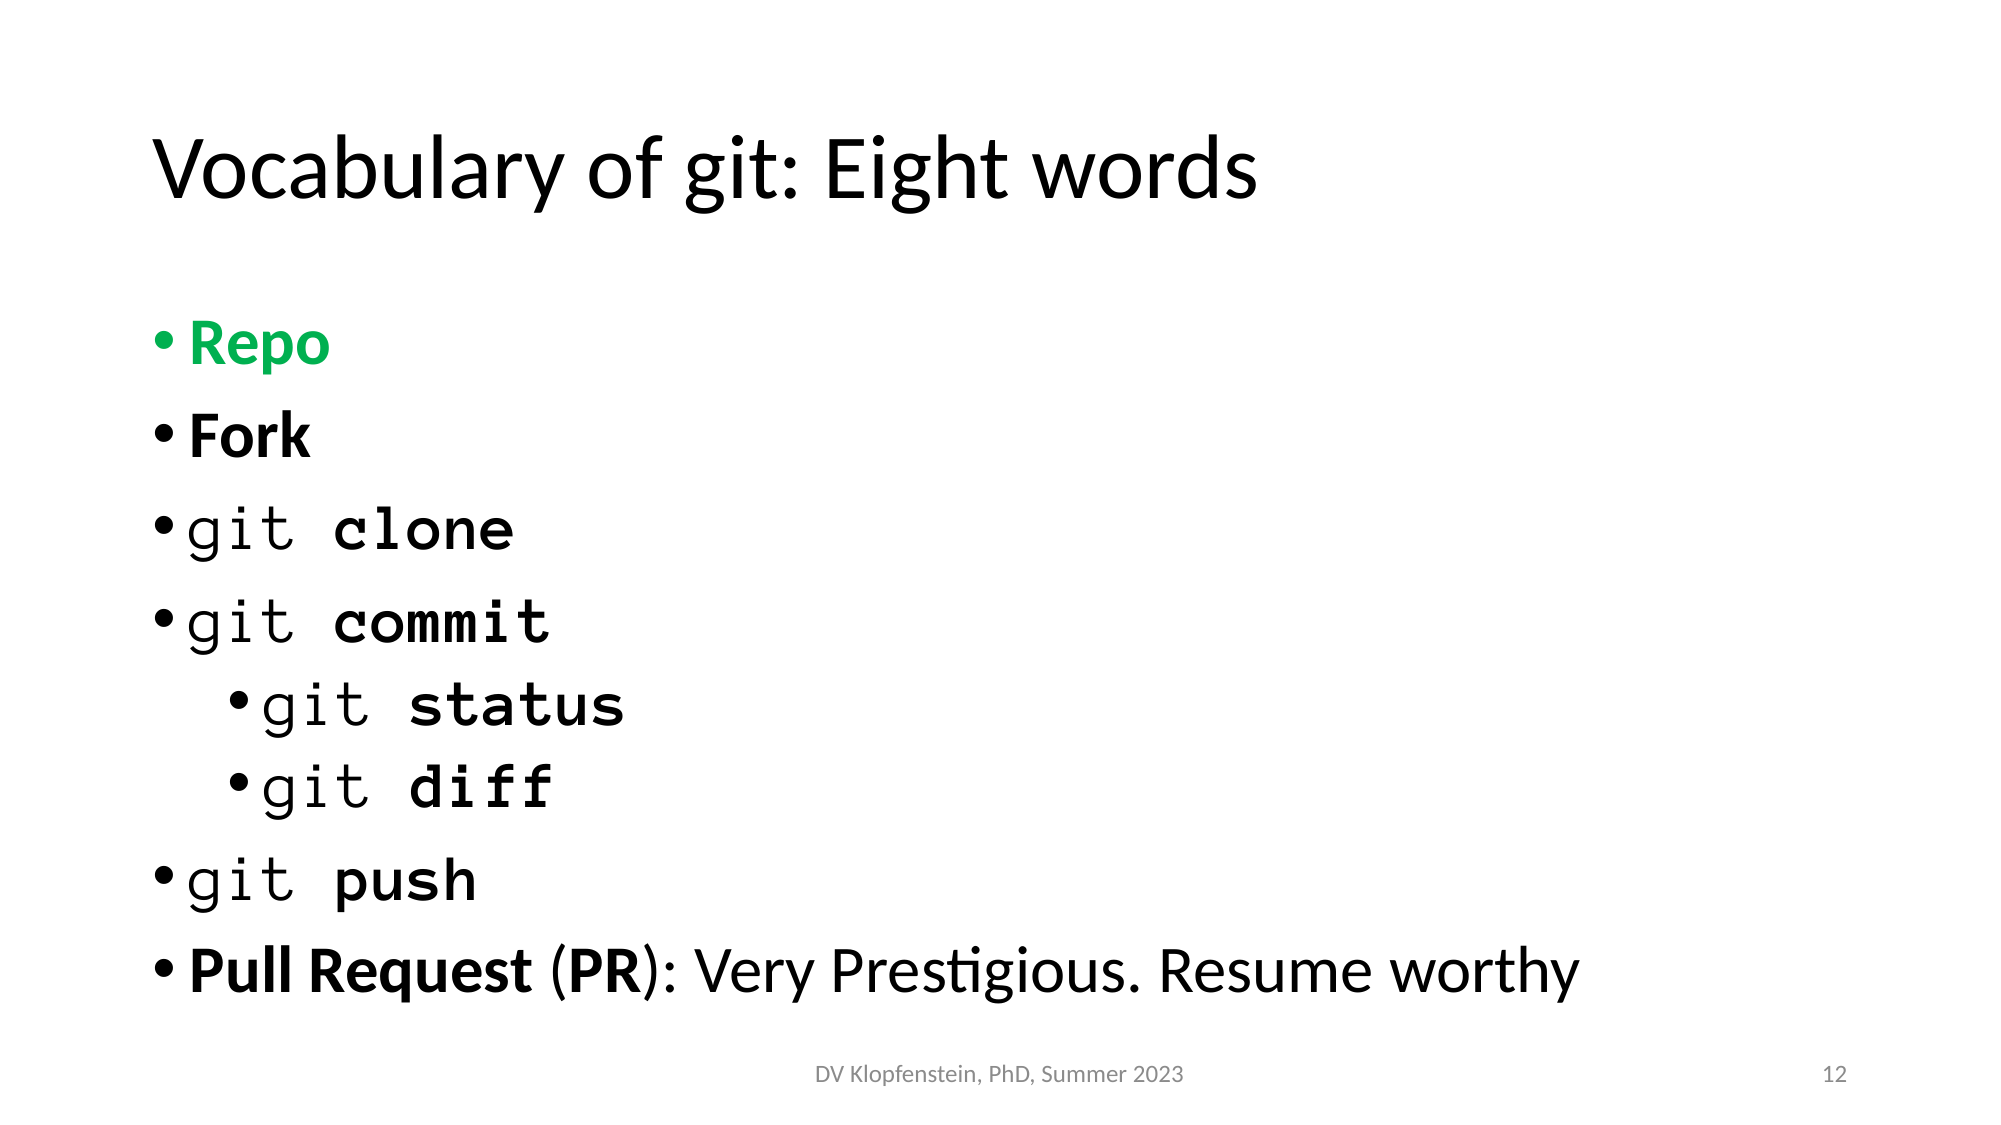

# Vocabulary of git: Eight words
Repo
Fork
git clone
git commit
git status
git diff
git push
Pull Request (PR): Very Prestigious. Resume worthy
DV Klopfenstein, PhD, Summer 2023
12